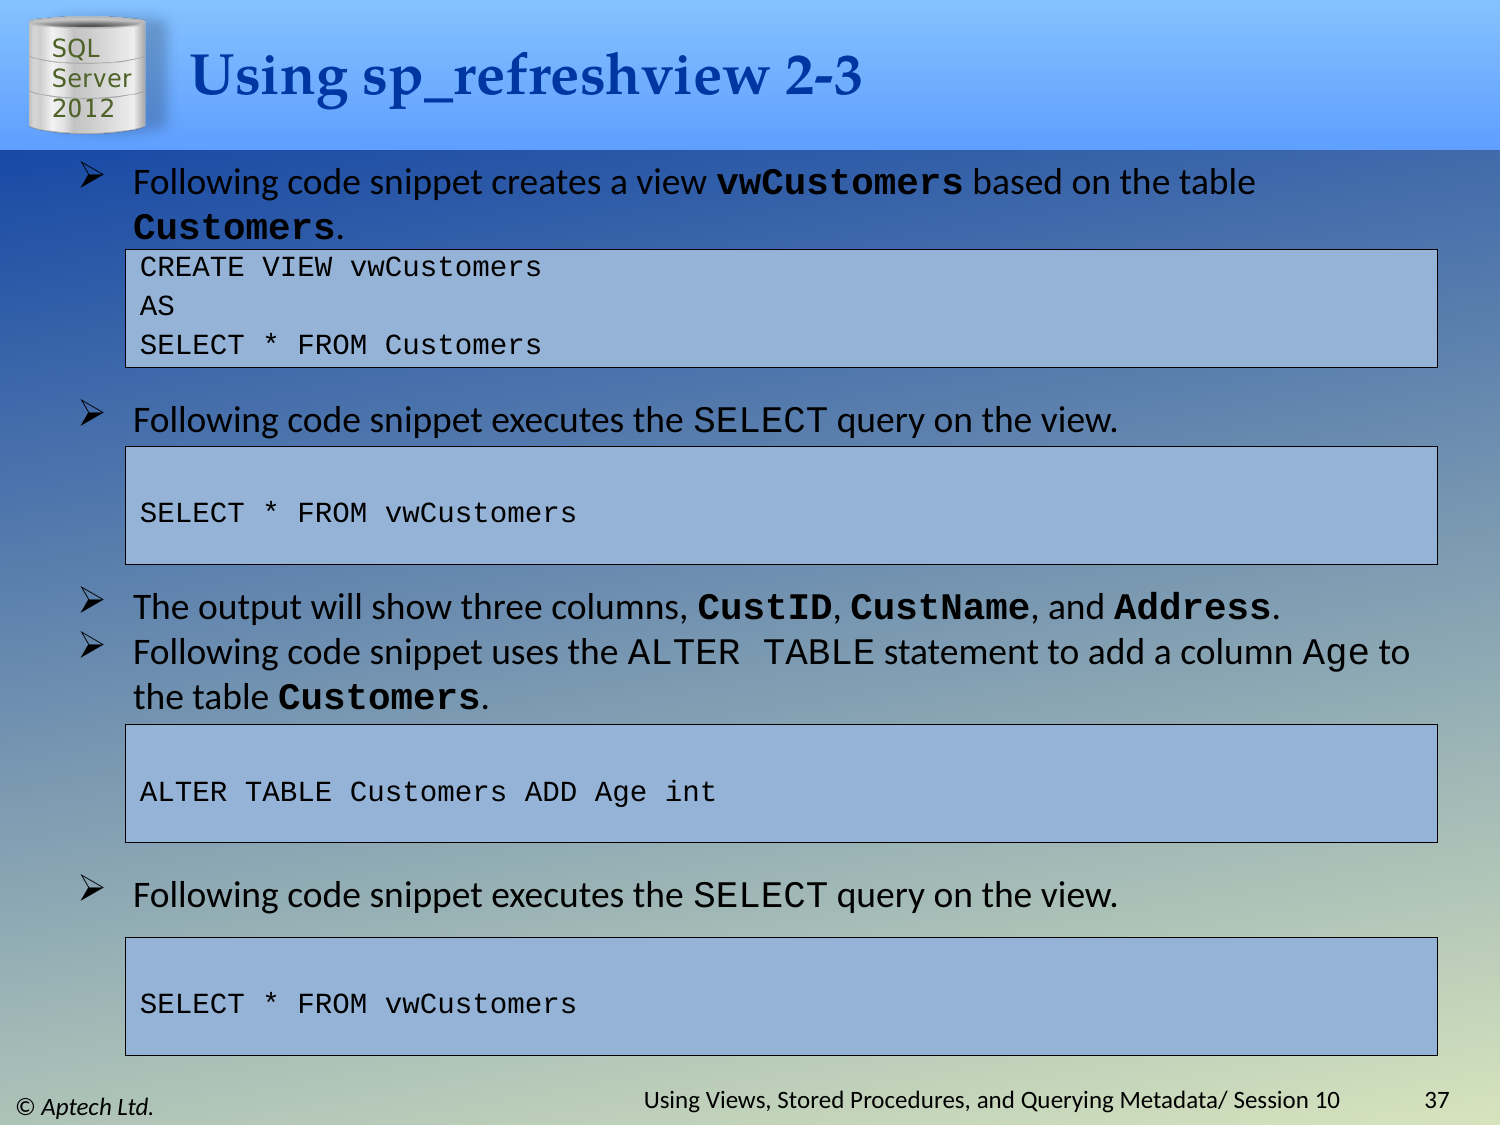

# Using sp_refreshview 2-3
Following code snippet creates a view vwCustomers based on the table Customers.
CREATE VIEW vwCustomers
AS
SELECT * FROM Customers
Following code snippet executes the SELECT query on the view.

SELECT * FROM vwCustomers

The output will show three columns, CustID, CustName, and Address.
Following code snippet uses the ALTER TABLE statement to add a column Age to the table Customers.

ALTER TABLE Customers ADD Age int

Following code snippet executes the SELECT query on the view.

SELECT * FROM vwCustomers

Using Views, Stored Procedures, and Querying Metadata/ Session 10
37